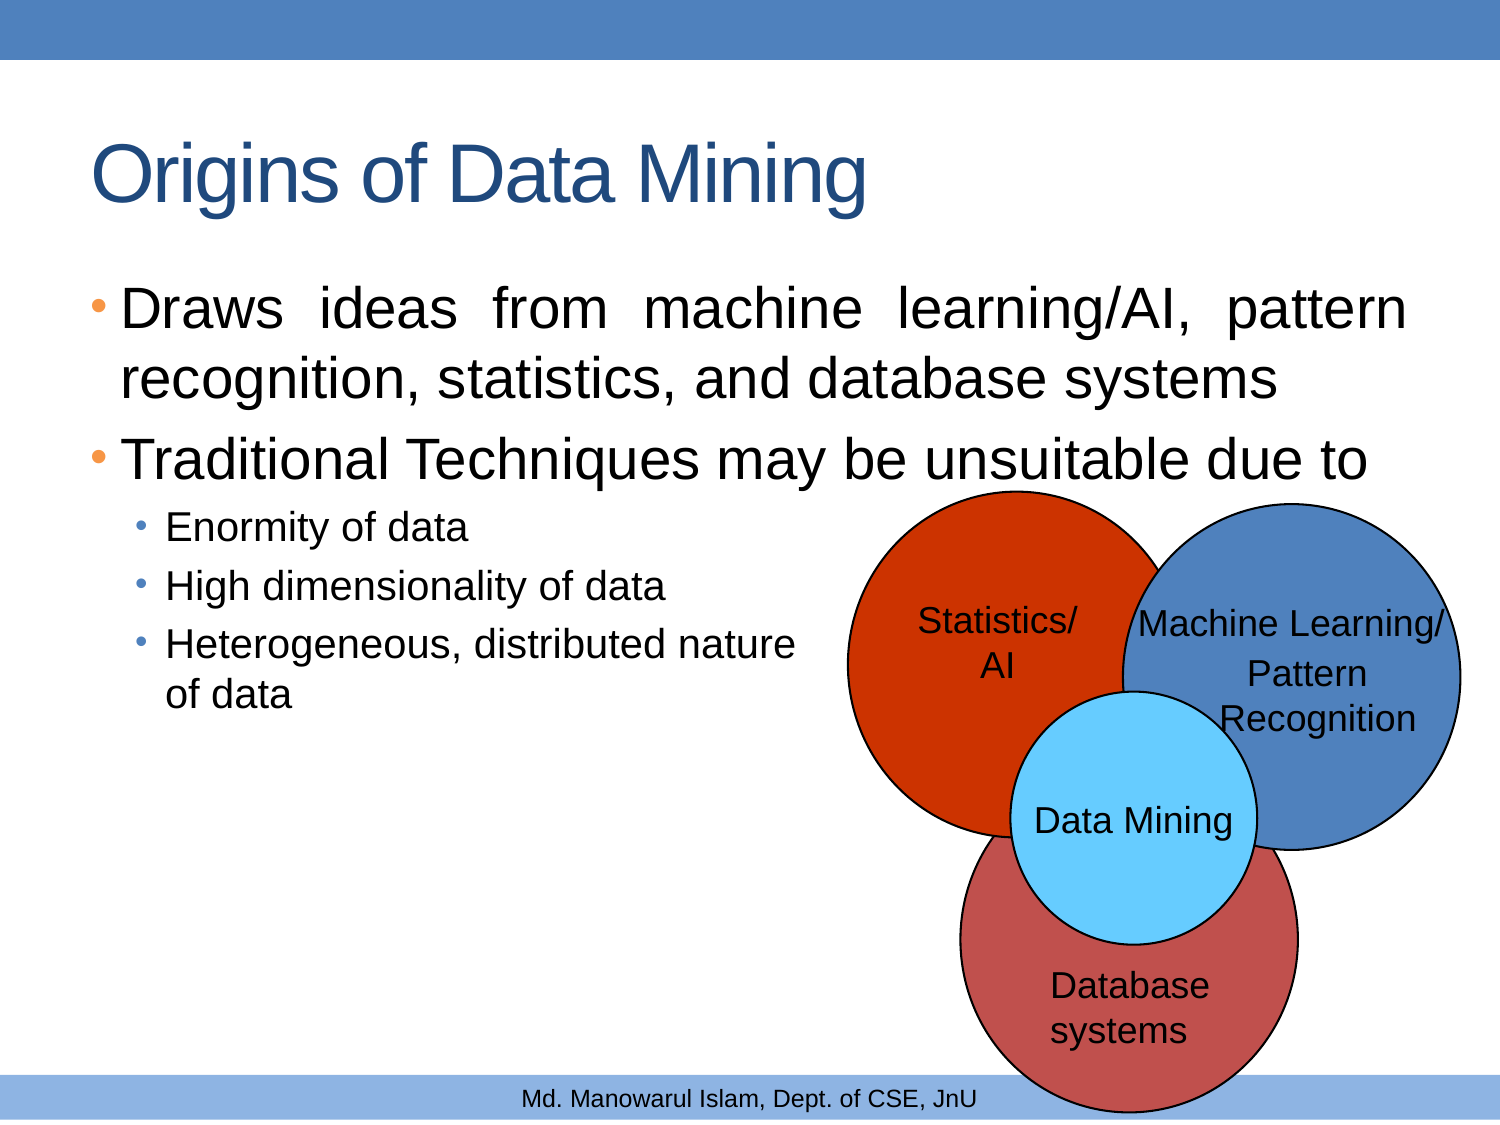

# Origins of Data Mining
Draws ideas from machine learning/AI, pattern recognition, statistics, and database systems
Traditional Techniques may be unsuitable due to
Enormity of data
High dimensionality of data
Heterogeneous, distributed nature
of data

Statistics/
AI
Machine Learning/
Pattern
 Recognition
Data Mining

Database systems